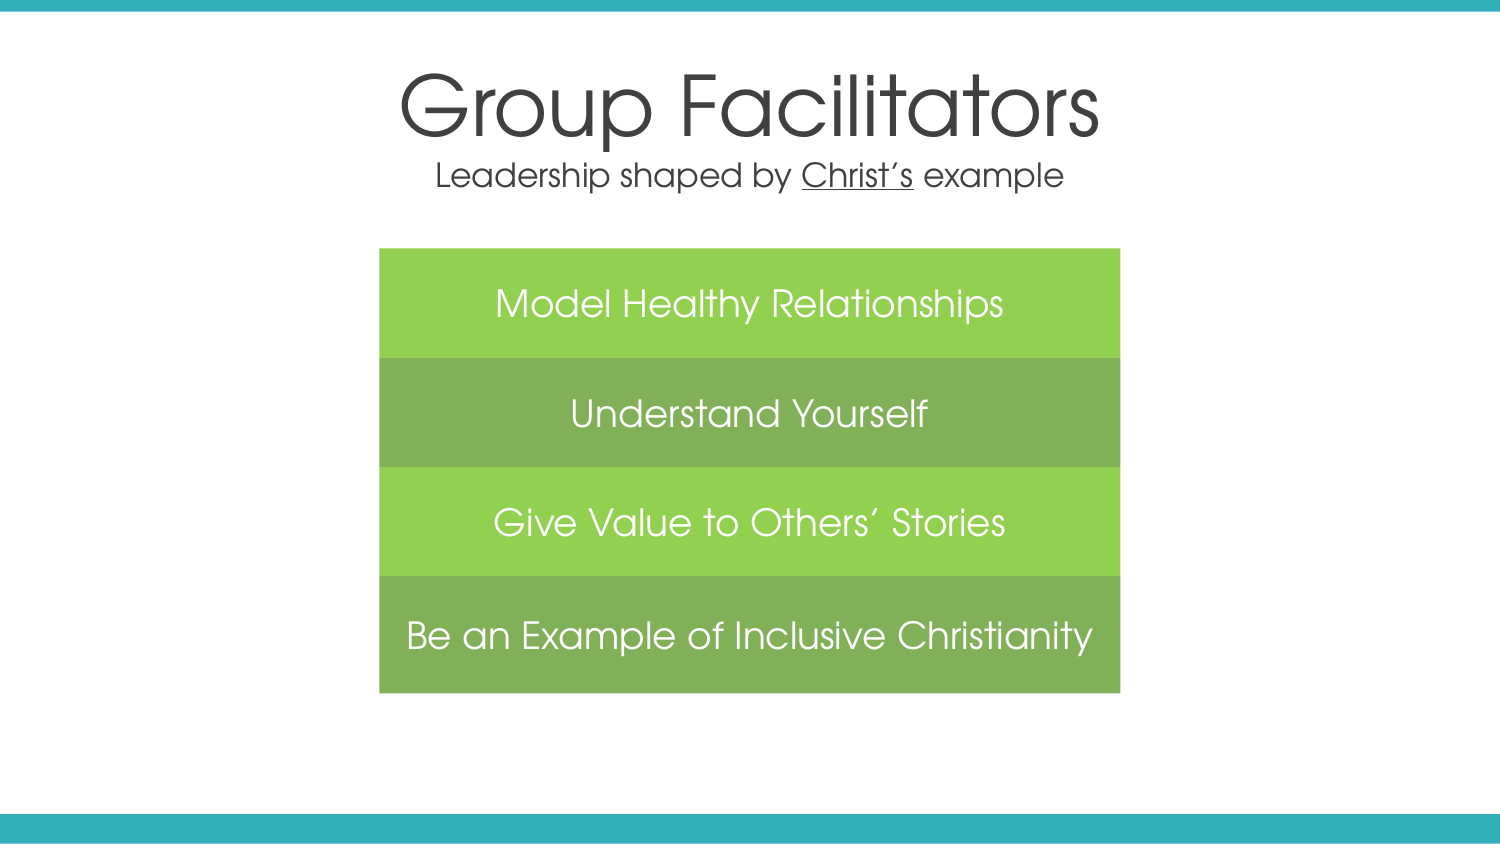

Group Facilitators
Leadership shaped by Christ’s example
Model Healthy Relationships
Understand Yourself
Give Value to Others’ Stories
Be an Example of Inclusive Christianity